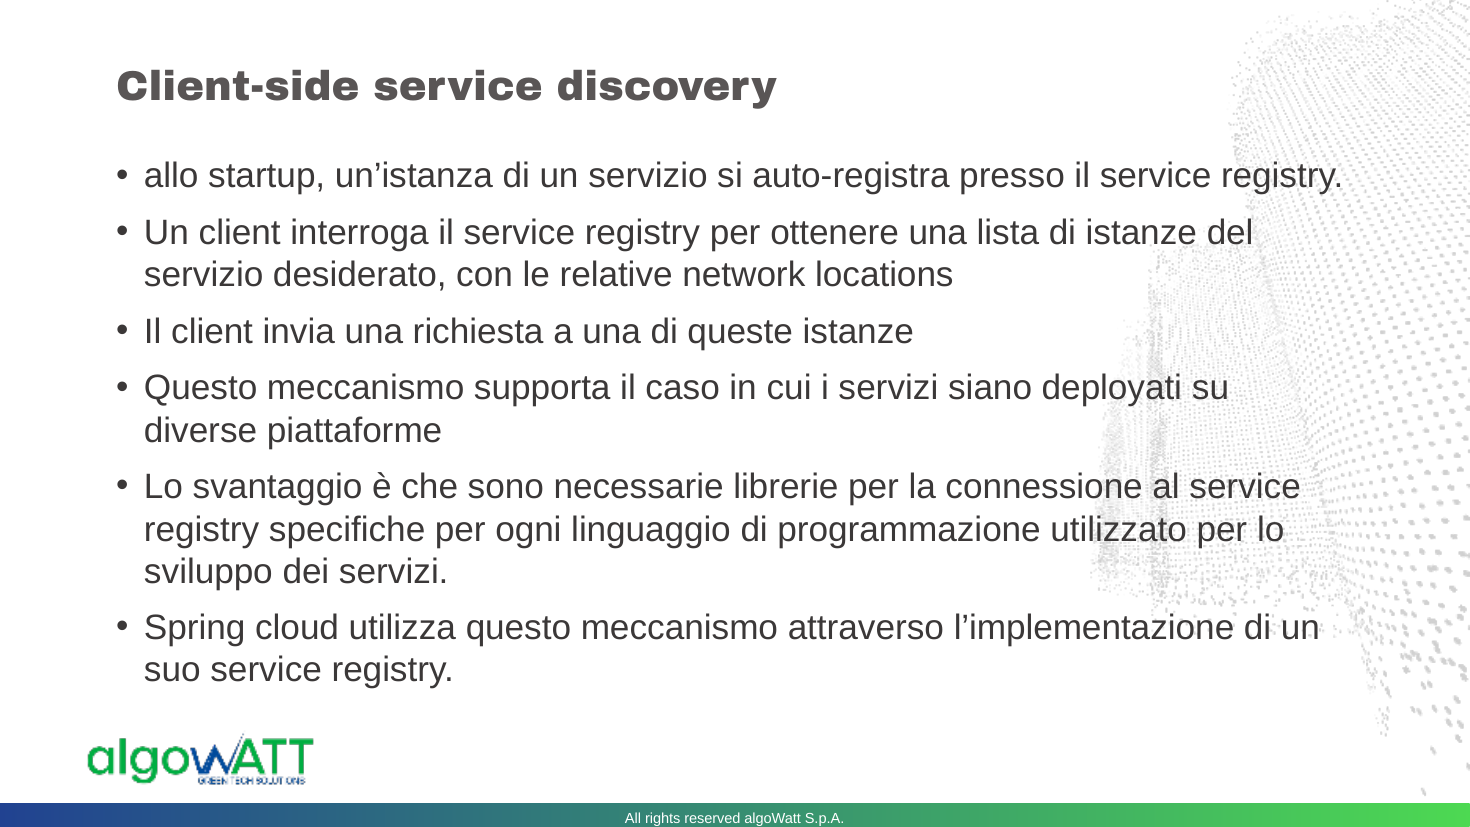

# Client-side service discovery
allo startup, un’istanza di un servizio si auto-registra presso il service registry.
Un client interroga il service registry per ottenere una lista di istanze del servizio desiderato, con le relative network locations
Il client invia una richiesta a una di queste istanze
Questo meccanismo supporta il caso in cui i servizi siano deployati su diverse piattaforme
Lo svantaggio è che sono necessarie librerie per la connessione al service registry specifiche per ogni linguaggio di programmazione utilizzato per lo sviluppo dei servizi.
Spring cloud utilizza questo meccanismo attraverso l’implementazione di un suo service registry.
All rights reserved algoWatt S.p.A.